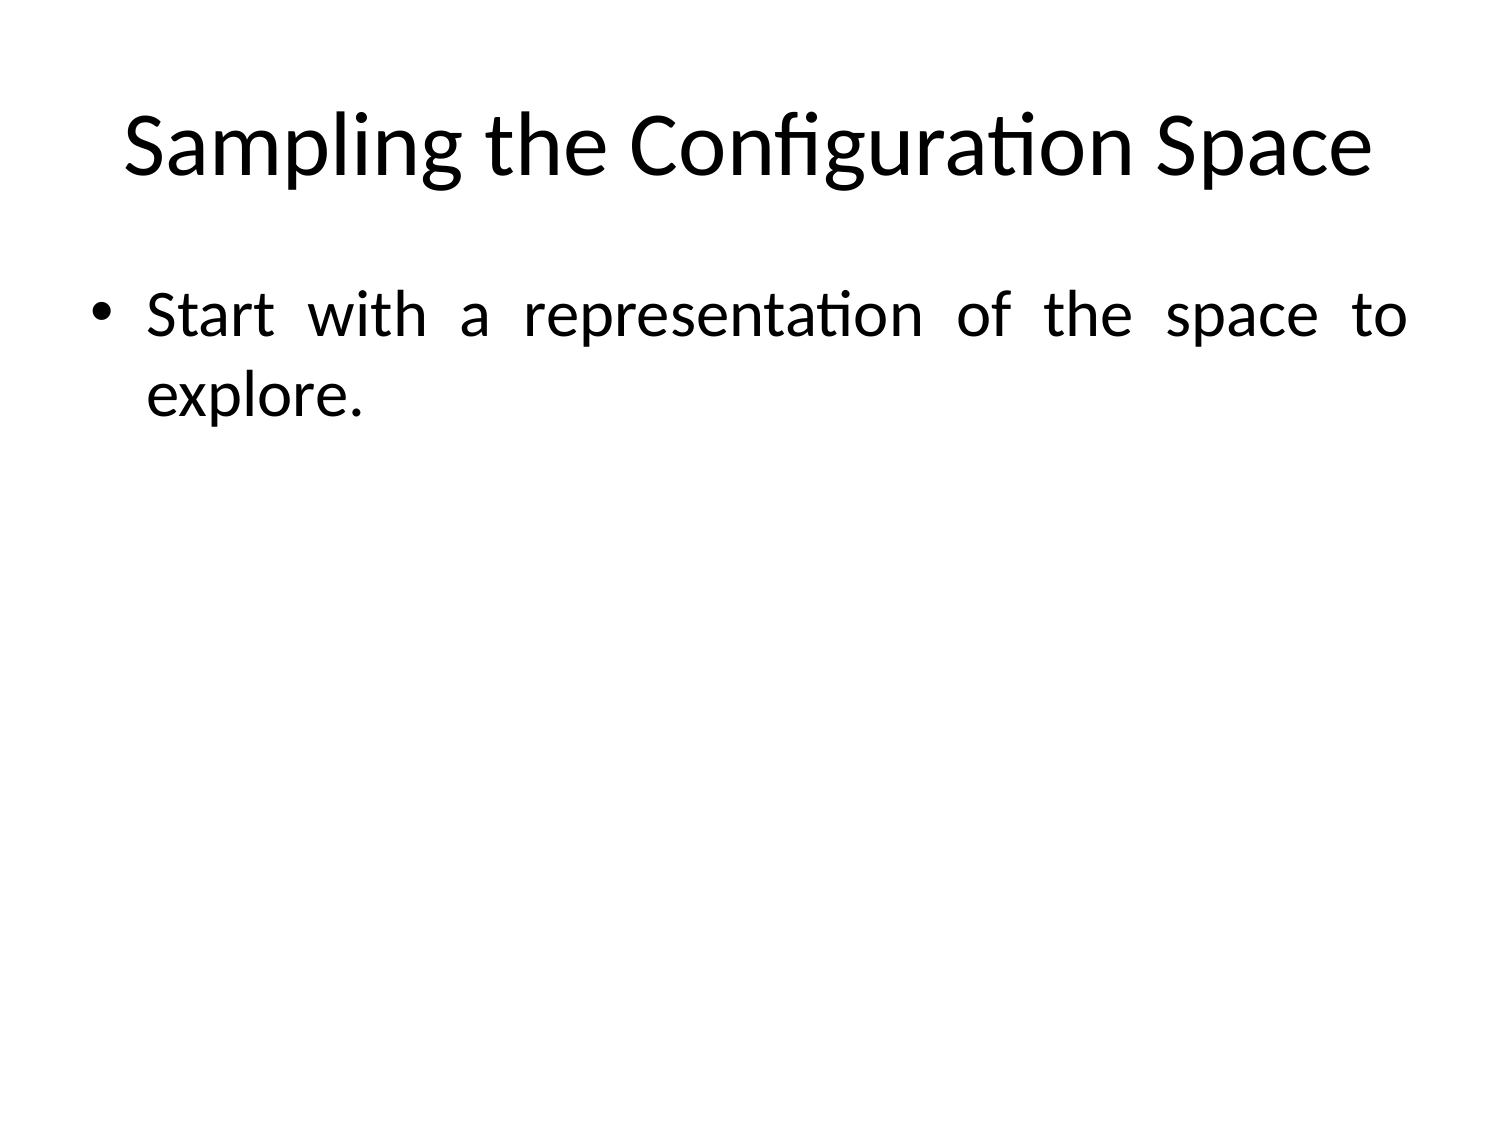

# Sampling the Configuration Space
Start with a representation of the space to explore.